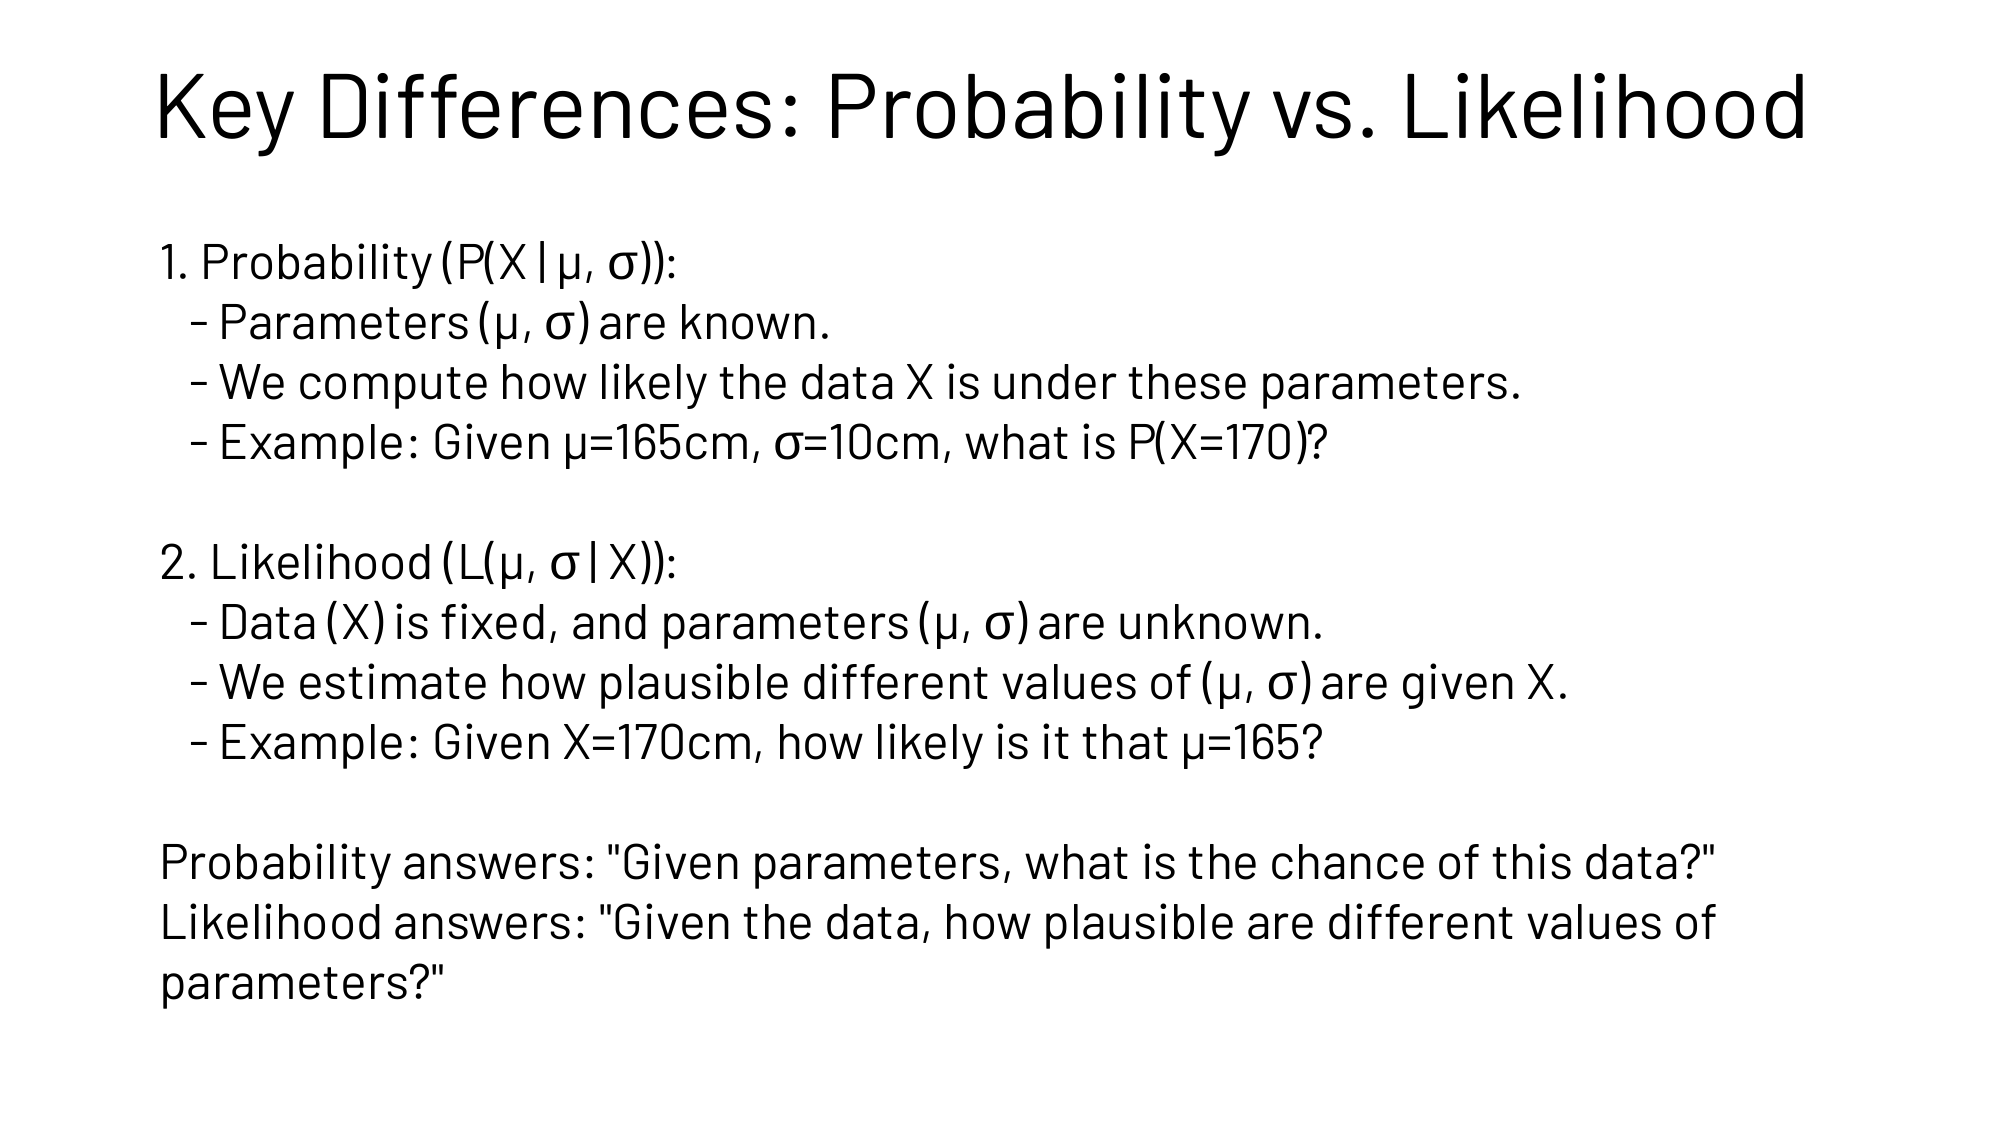

# Key Differences: Probability vs. Likelihood

1. Probability (P(X | μ, σ)):
   - Parameters (μ, σ) are known.
   - We compute how likely the data X is under these parameters.
   - Example: Given μ=165cm, σ=10cm, what is P(X=170)?

2. Likelihood (L(μ, σ | X)):
   - Data (X) is fixed, and parameters (μ, σ) are unknown.
   - We estimate how plausible different values of (μ, σ) are given X.
   - Example: Given X=170cm, how likely is it that μ=165?

Probability answers: "Given parameters, what is the chance of this data?"
Likelihood answers: "Given the data, how plausible are different values of
parameters?"